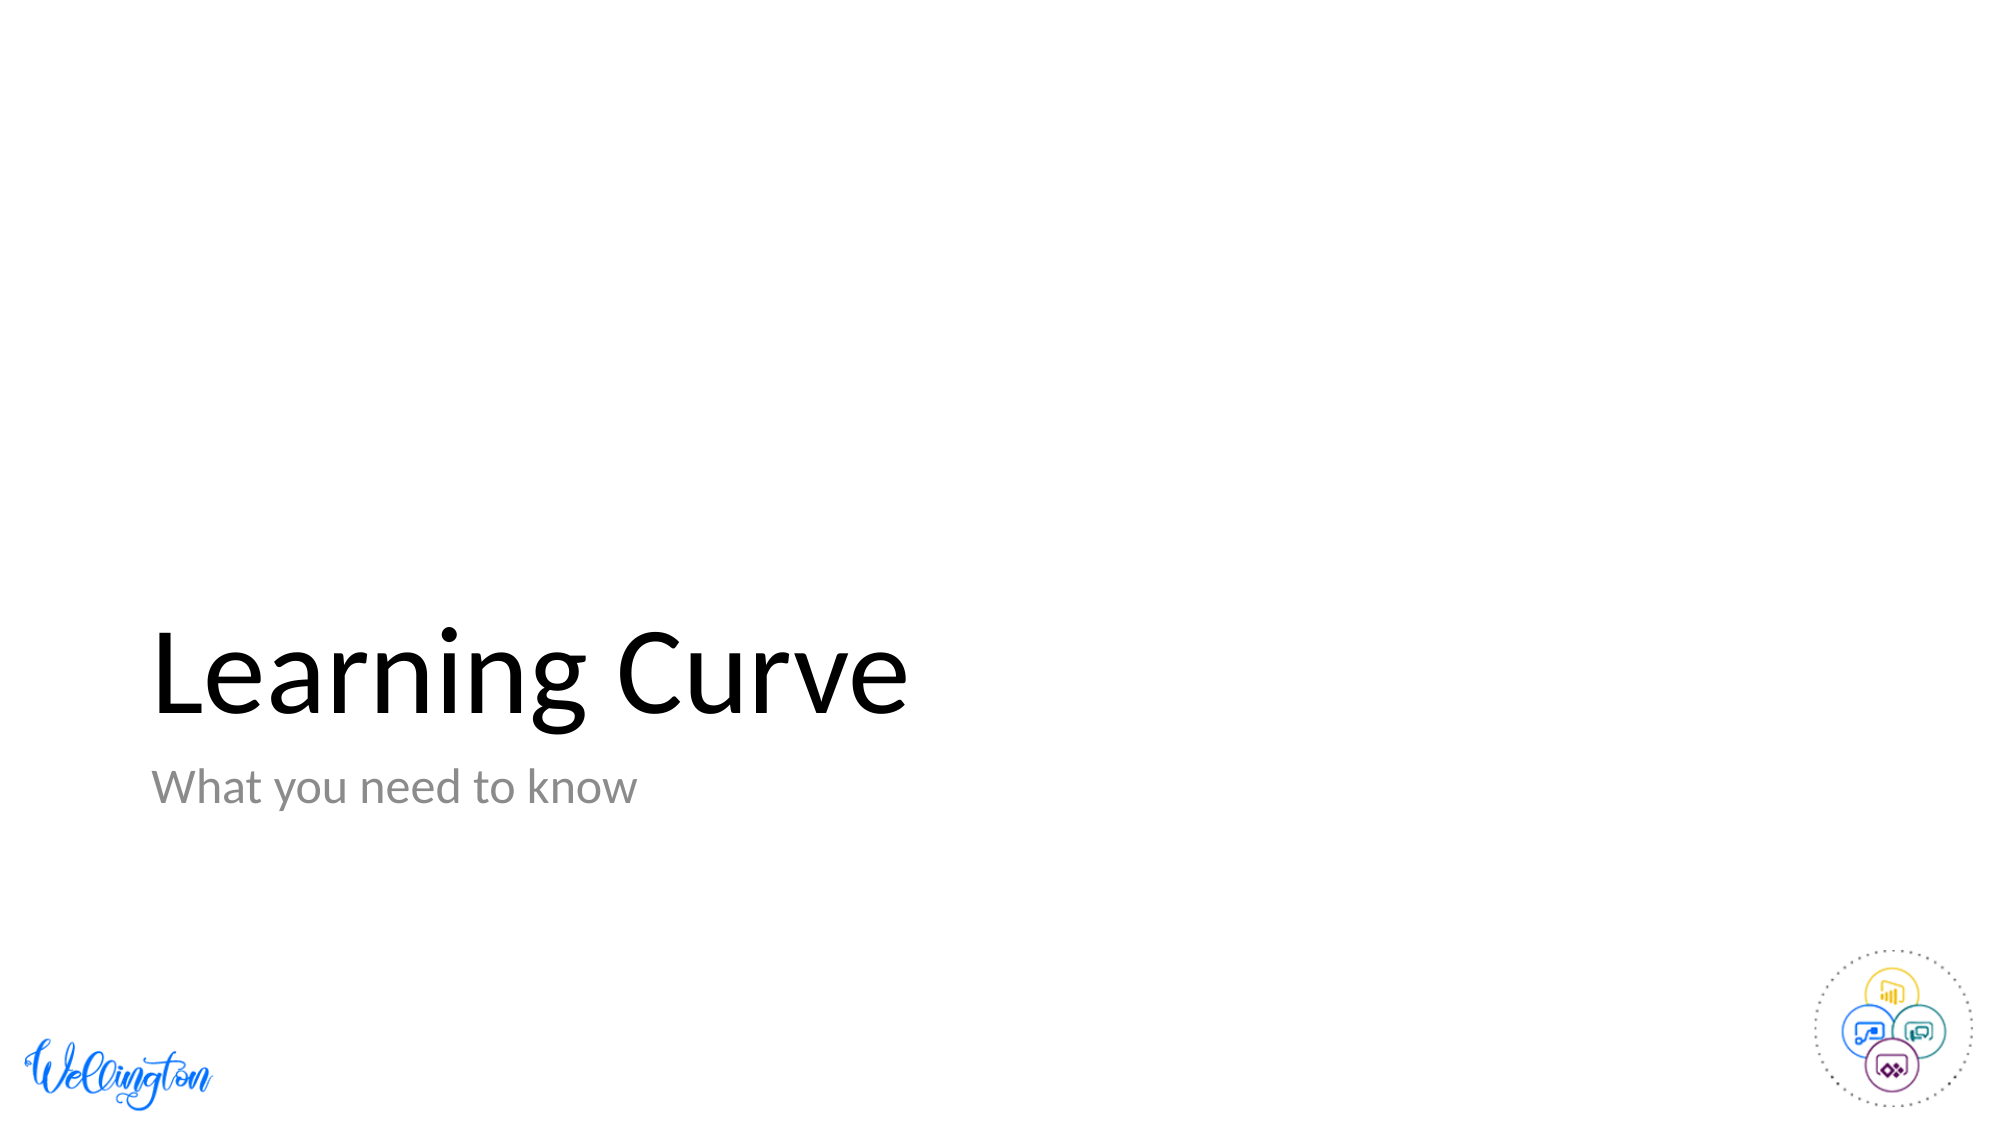

# Learning Curve
What you need to know